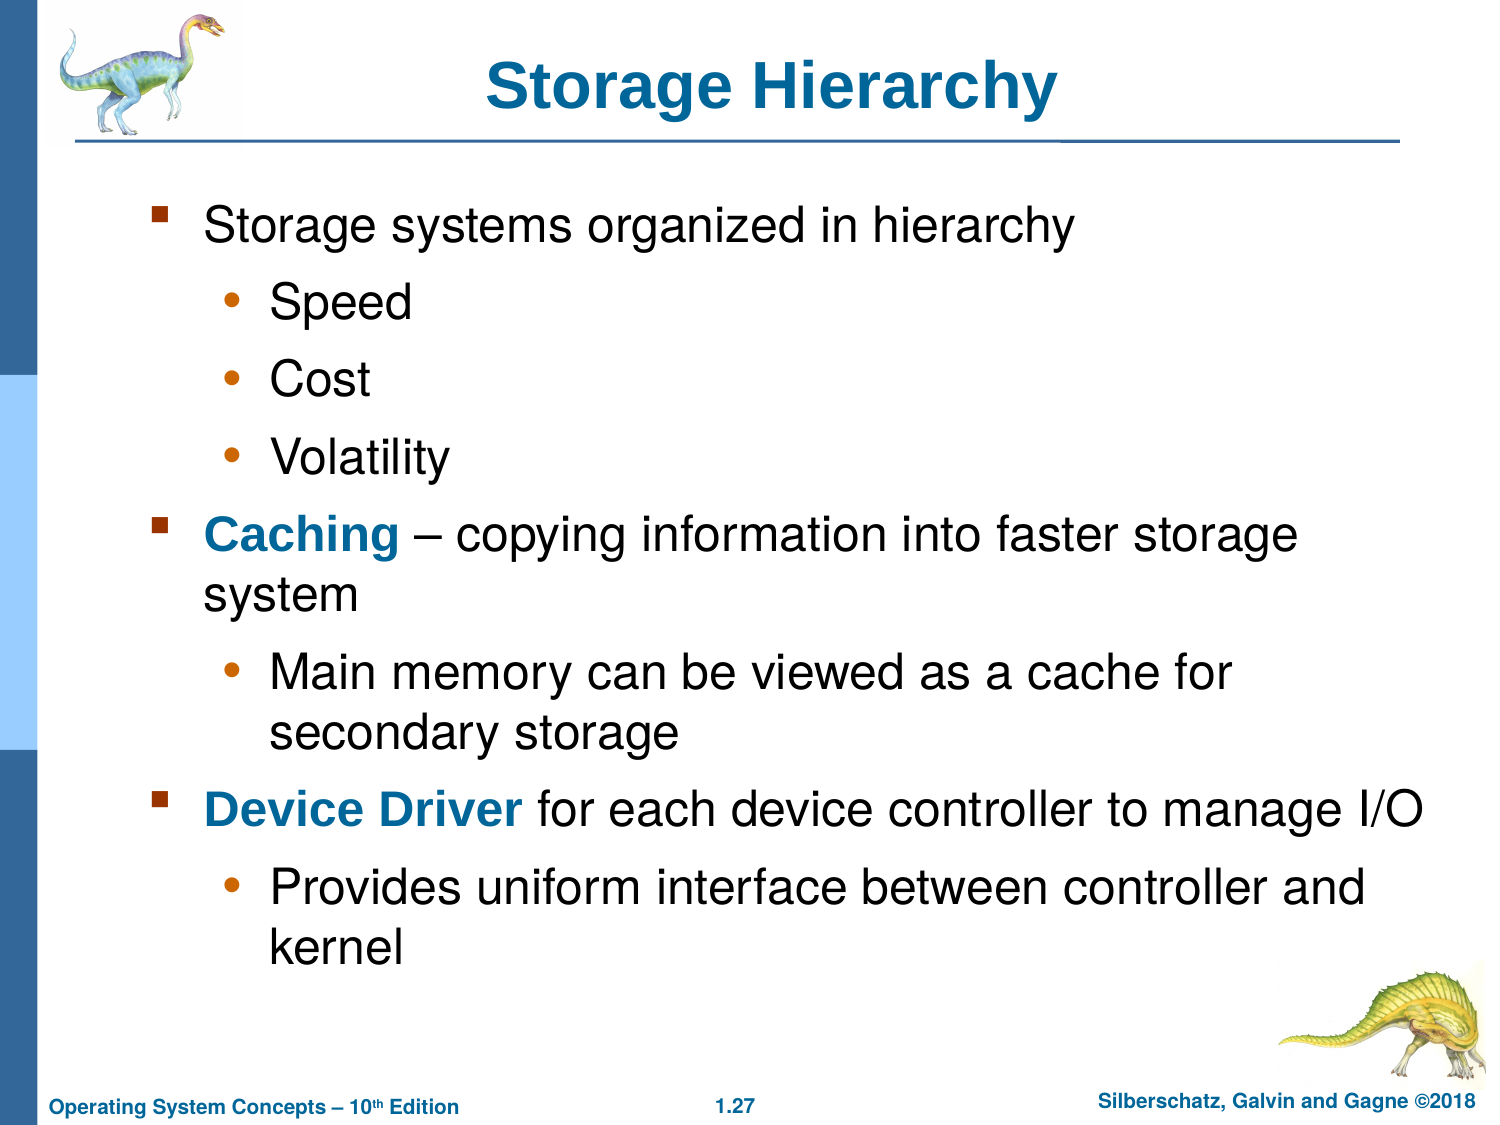

Storage Hierarchy
Storage systems organized in hierarchy
Speed
Cost
Volatility
Caching – copying information into faster storage system
Main memory can be viewed as a cache for secondary storage
Device Driver for each device controller to manage I/O
Provides uniform interface between controller and kernel